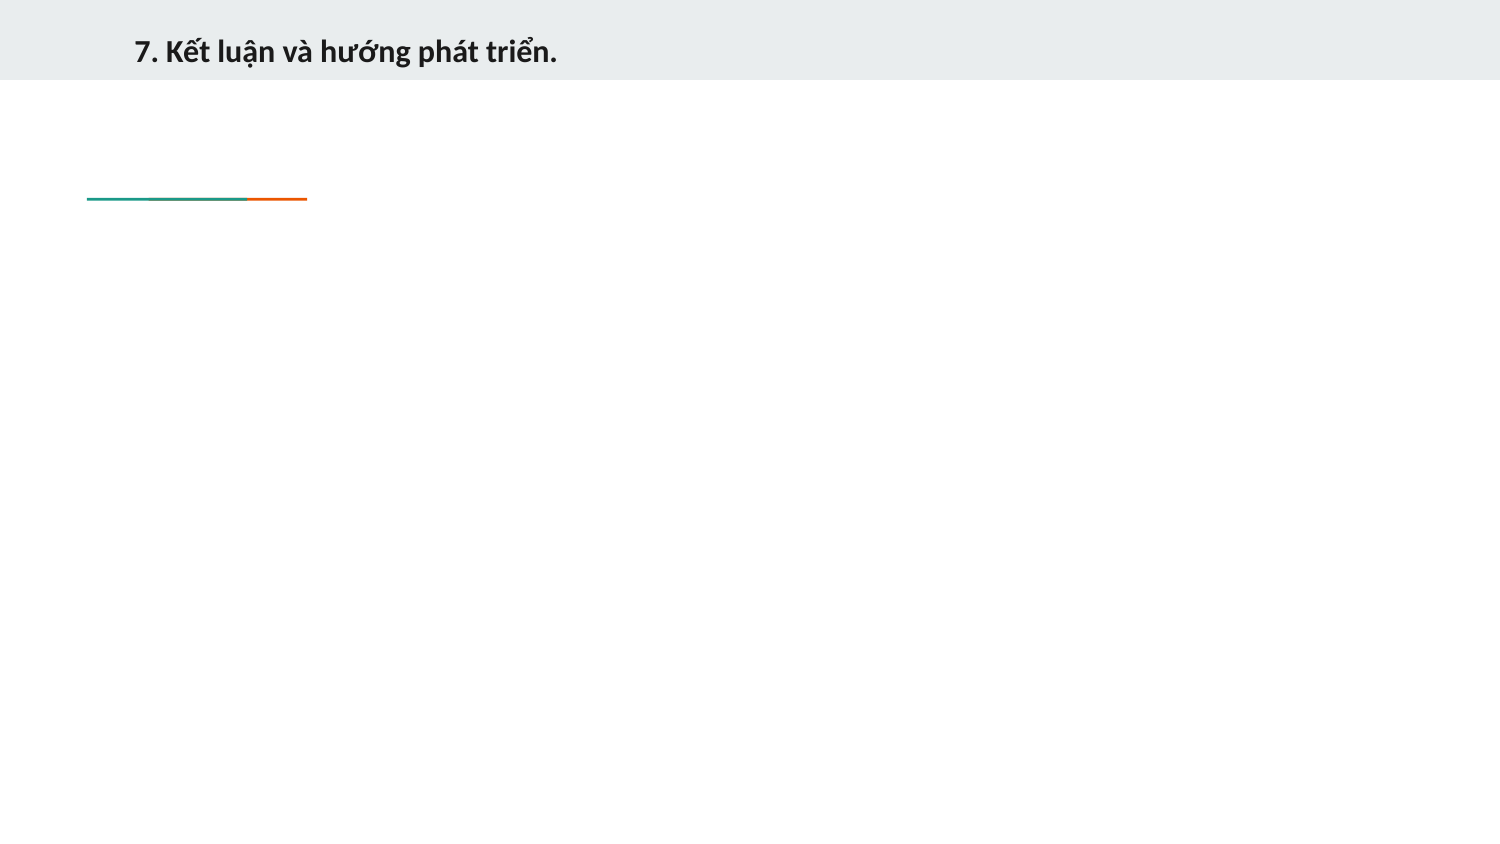

# 7. Kết luận và hướng phát triển.